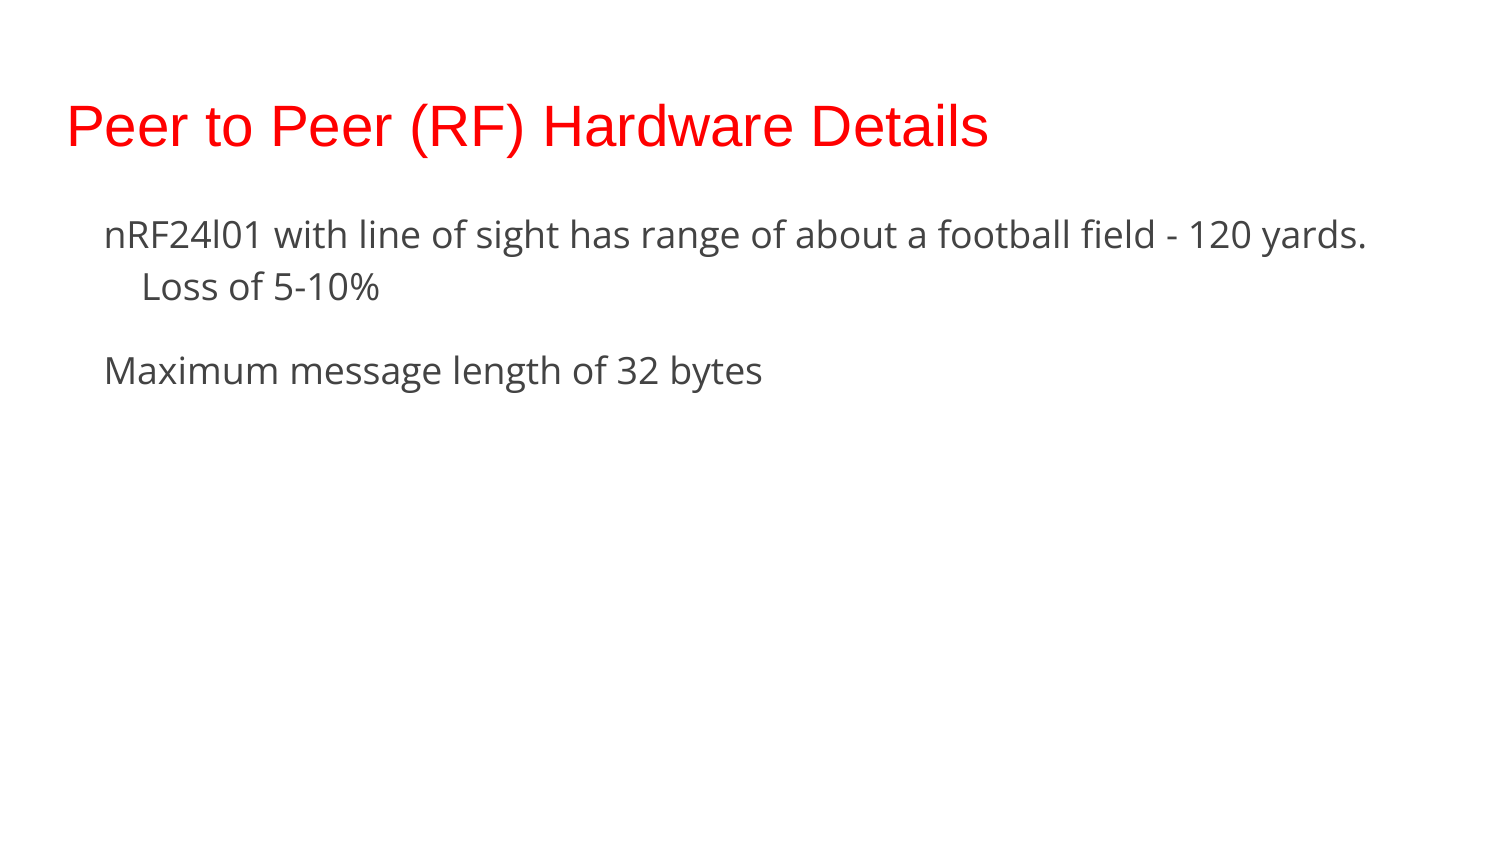

# Peer to Peer (RF) Hardware Details
nRF24l01 with line of sight has range of about a football field - 120 yards. Loss of 5-10%
Maximum message length of 32 bytes